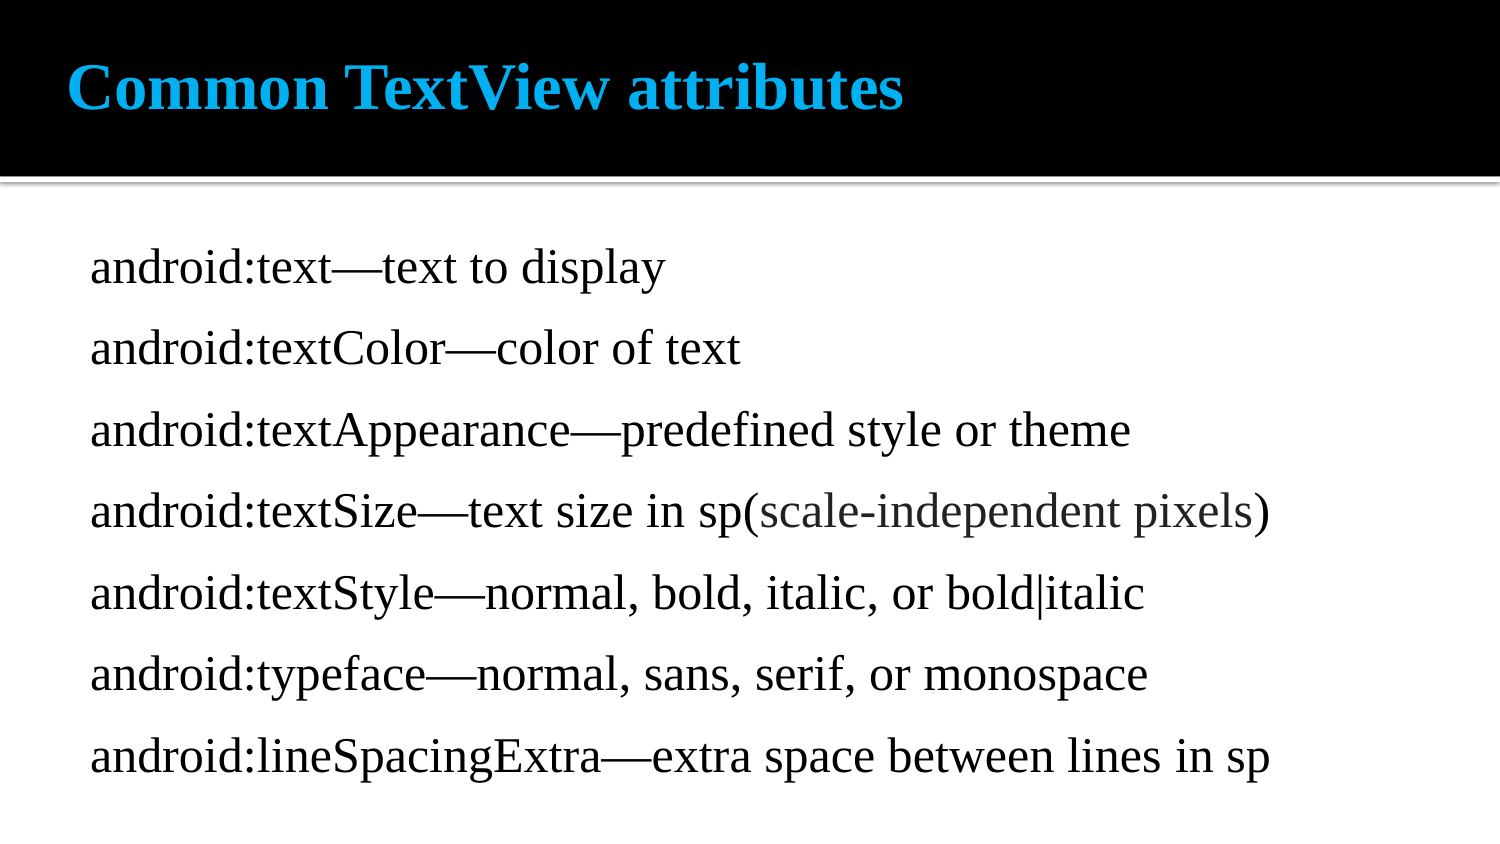

# Common TextView attributes
android:text—text to display
android:textColor—color of text
android:textAppearance—predefined style or theme
android:textSize—text size in sp(scale-independent pixels)
android:textStyle—normal, bold, italic, or bold|italic
android:typeface—normal, sans, serif, or monospace
android:lineSpacingExtra—extra space between lines in sp